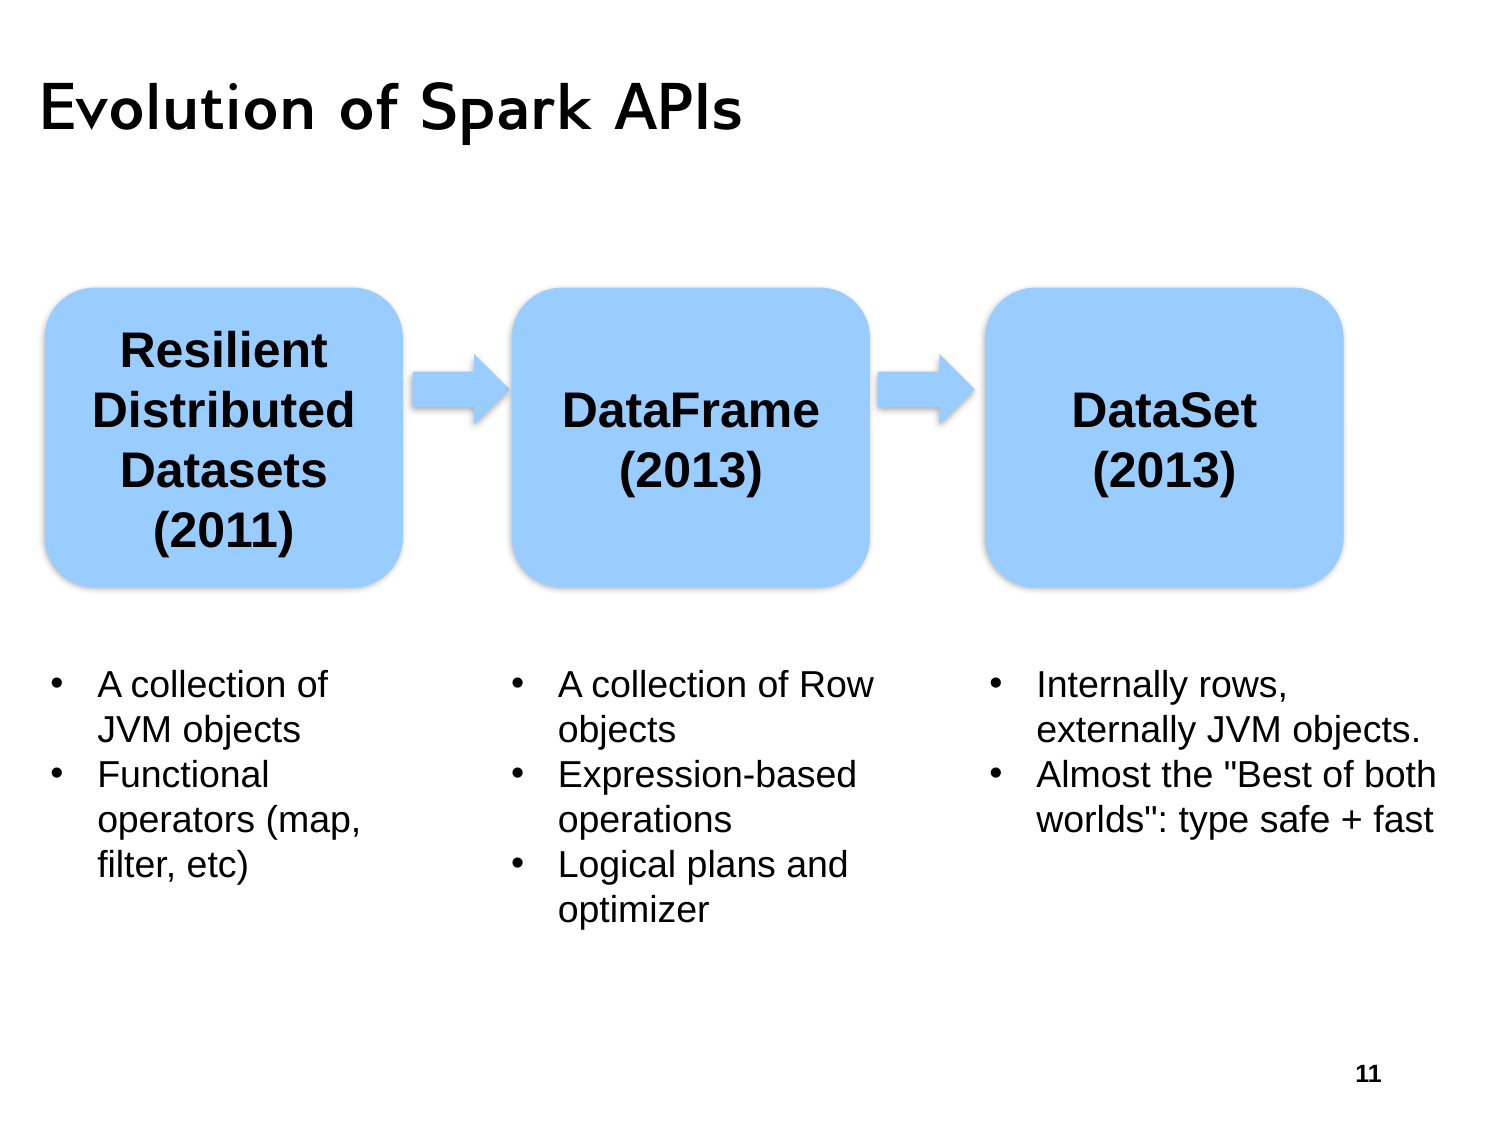

# Evolution of Spark APIs
Resilient Distributed Datasets
(2011)
DataFrame
(2013)
DataSet
(2013)

A collection of JVM objects
Functional operators (map, filter, etc)
A collection of Row objects
Expression-based operations
Logical plans and optimizer
Internally rows, externally JVM objects.
Almost the "Best of both worlds": type safe + fast
11